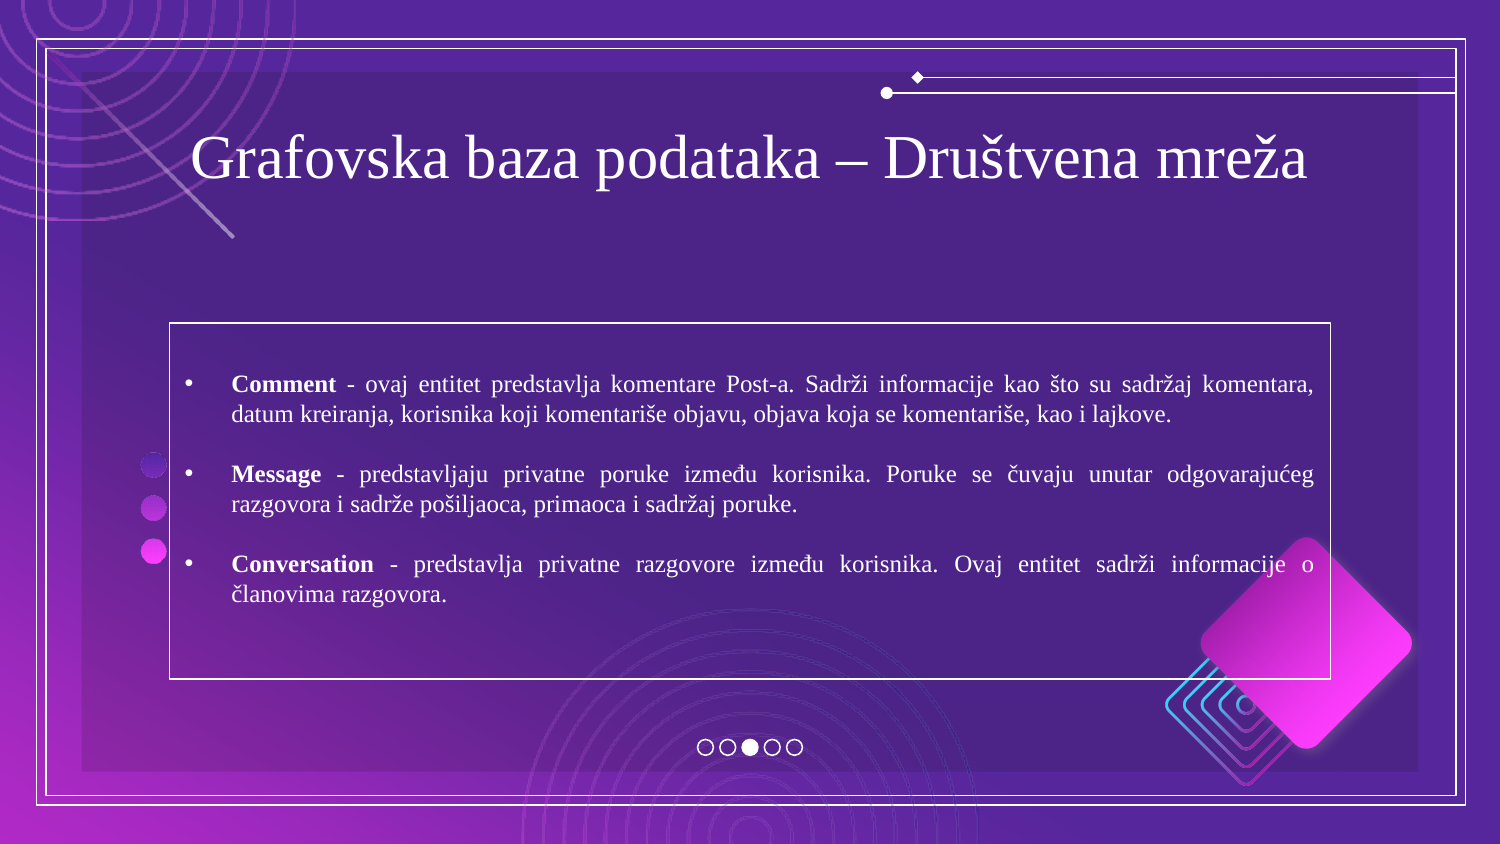

# Grafovska baza podataka – Društvena mreža

Comment - ovaj entitet predstavlja komentare Post-a. Sadrži informacije kao što su sadržaj komentara, datum kreiranja, korisnika koji komentariše objavu, objava koja se komentariše, kao i lajkove.

Message - predstavljaju privatne poruke između korisnika. Poruke se čuvaju unutar odgovarajućeg razgovora i sadrže pošiljaoca, primaoca i sadržaj poruke.

Conversation - predstavlja privatne razgovore između korisnika. Ovaj entitet sadrži informacije o članovima razgovora.